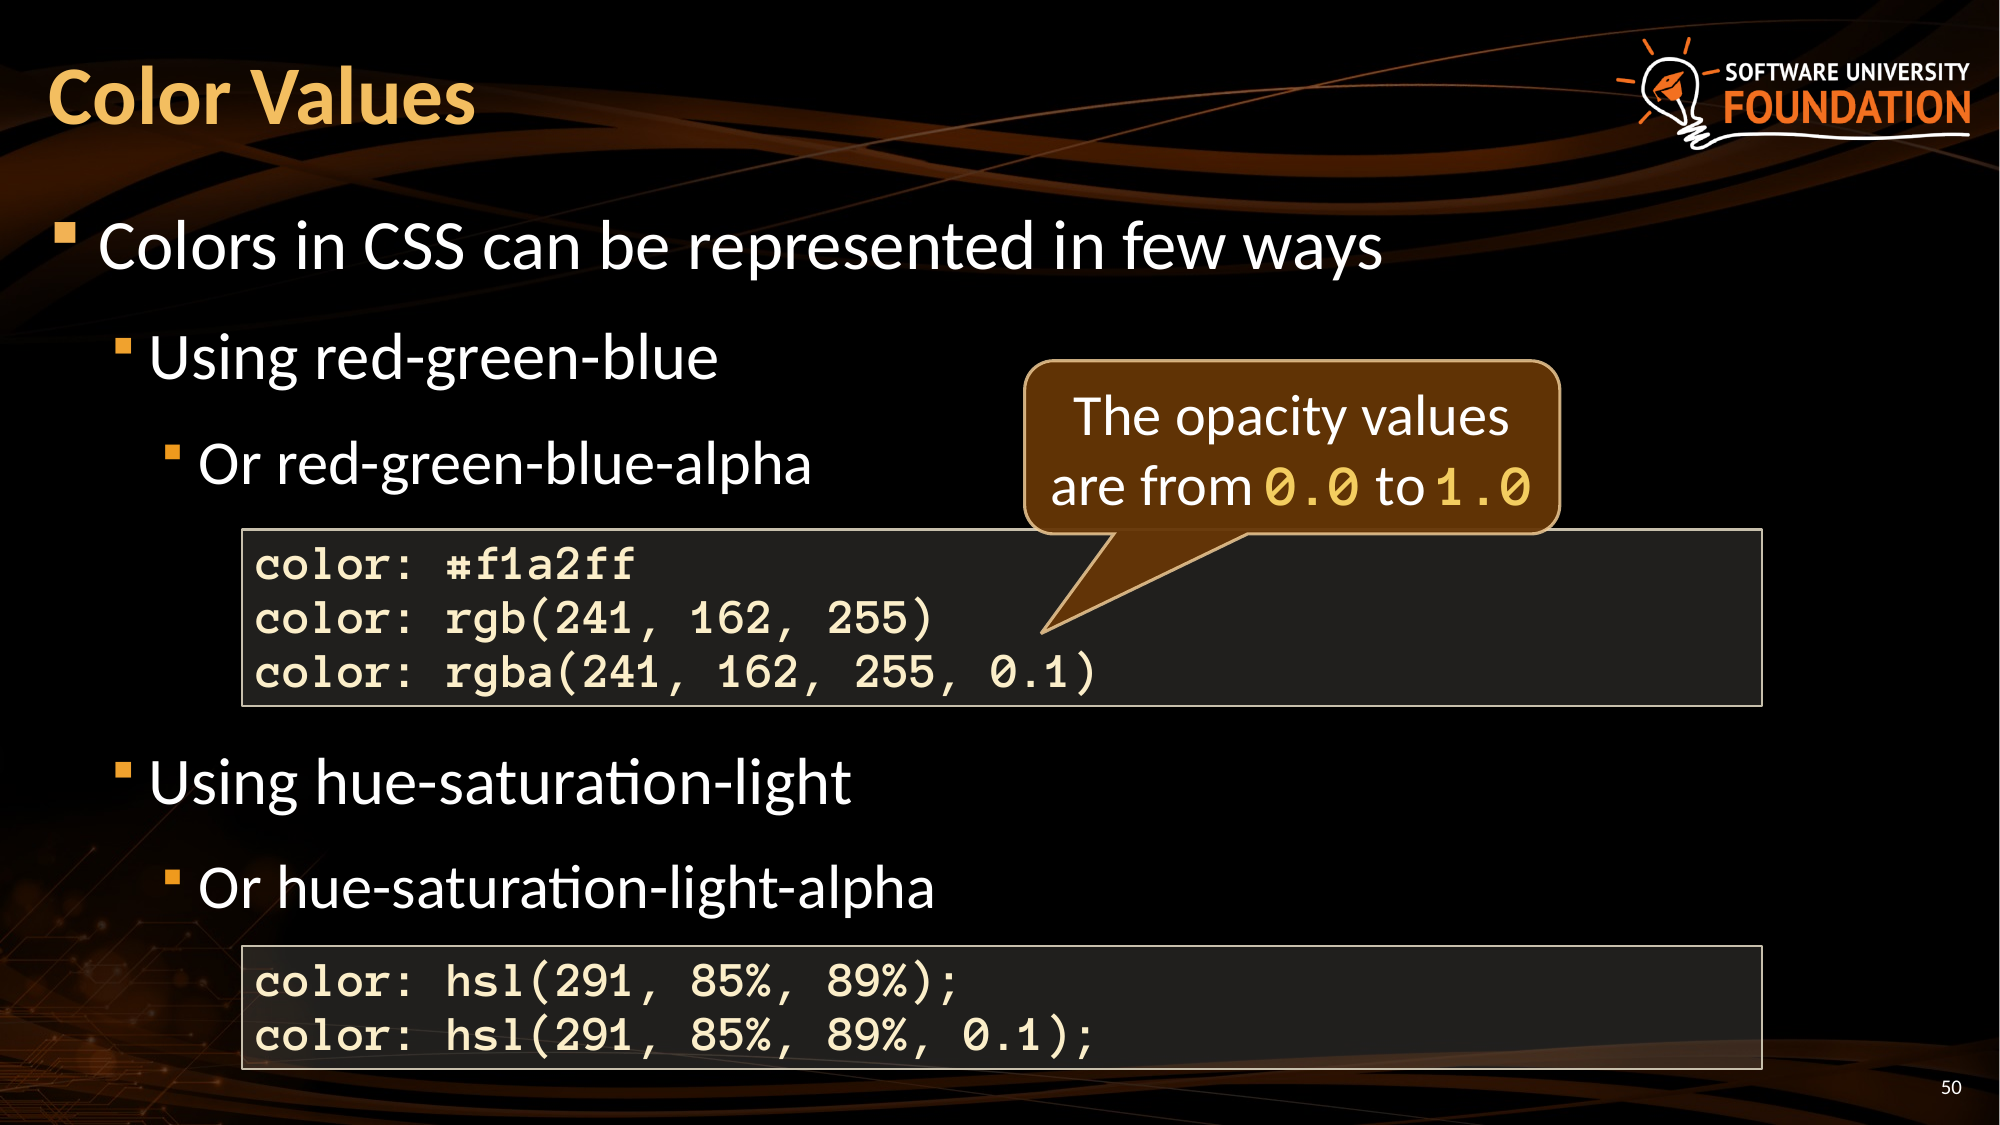

# Color Values
Colors in CSS can be represented in few ways
Using red-green-blue
Or red-green-blue-alpha

Using hue-saturation-light
Or hue-saturation-light-alpha
The opacity values are from 0.0 to 1.0
color: #f1a2ff
color: rgb(241, 162, 255)
color: rgba(241, 162, 255, 0.1)
color: hsl(291, 85%, 89%);
color: hsl(291, 85%, 89%, 0.1);
50